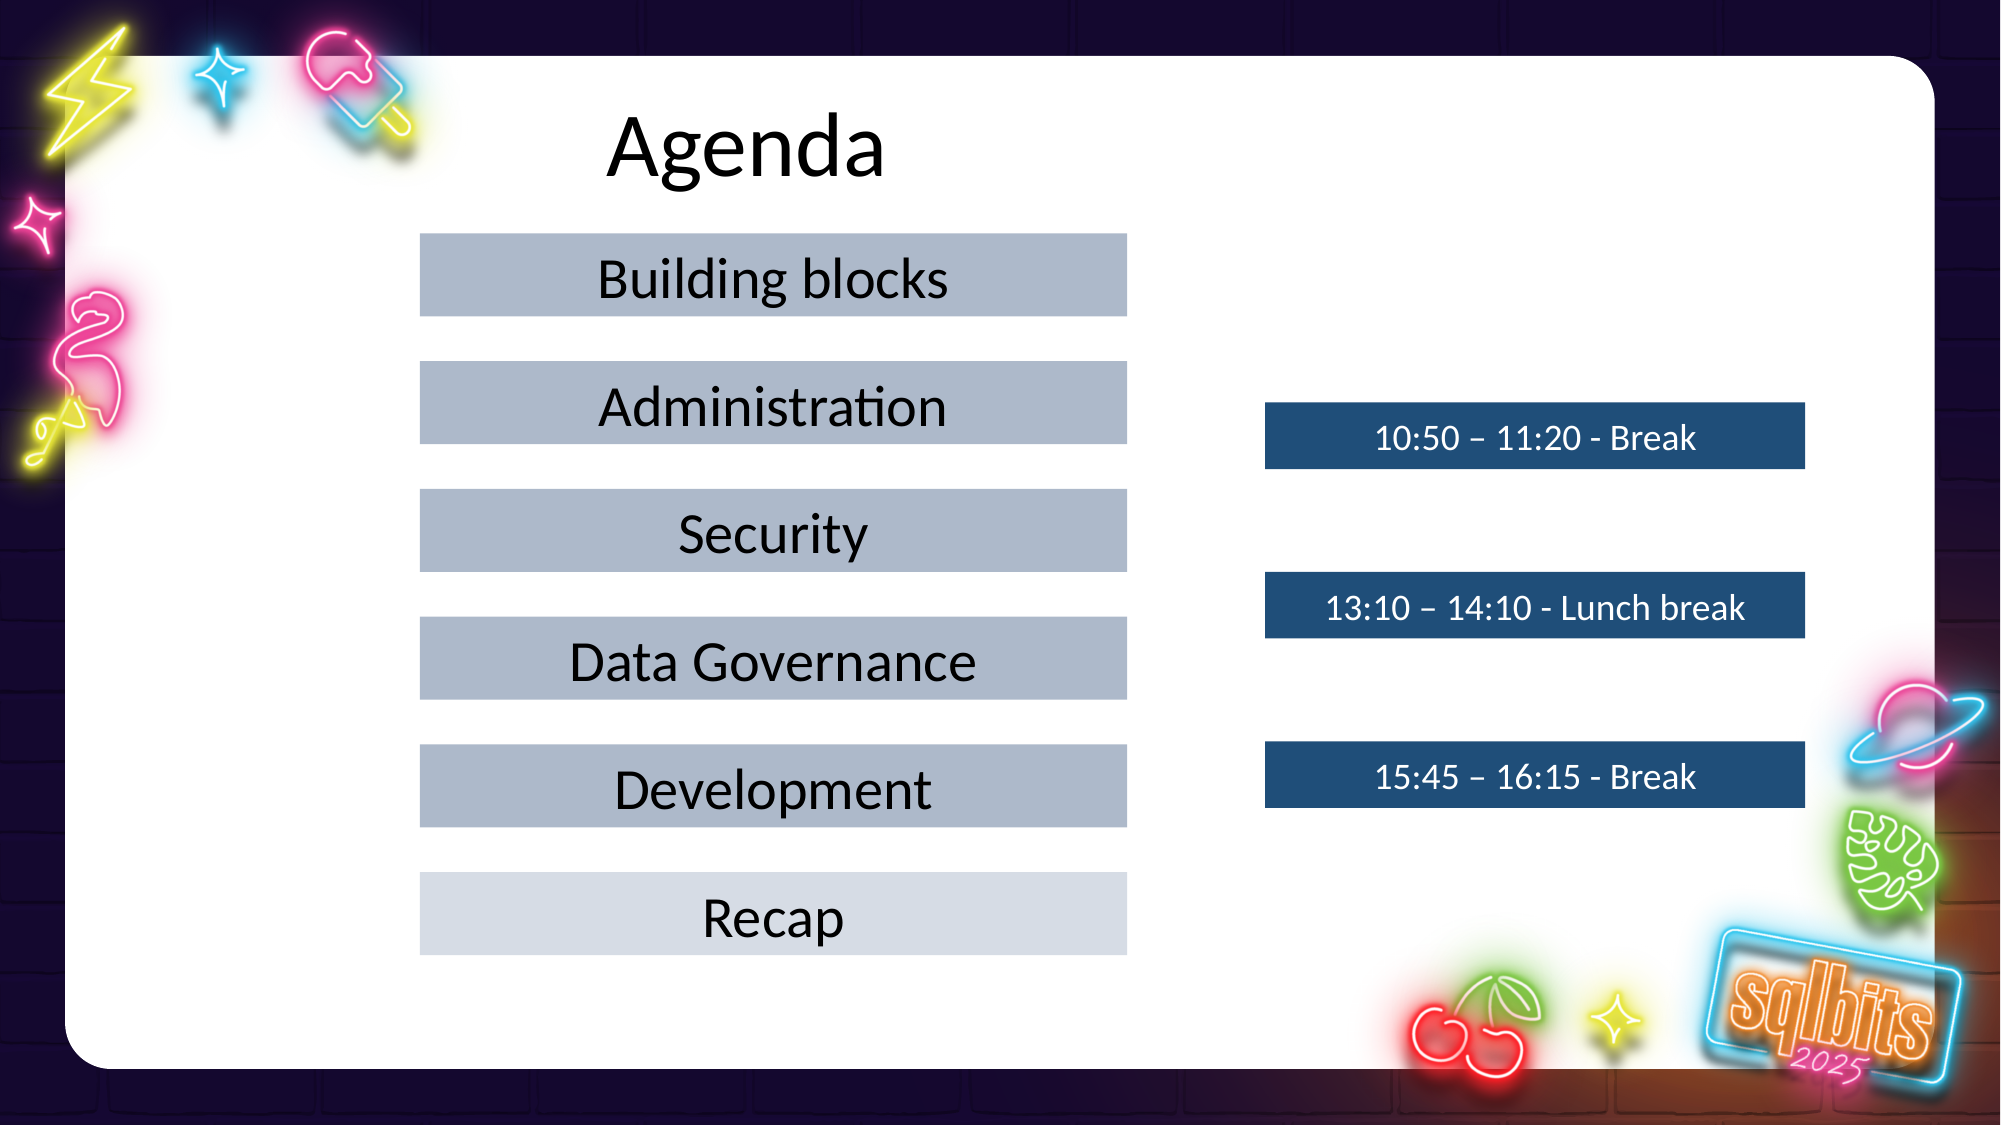

Agenda
Building blocks
Administration
10:50 – 11:20 - Break
Security
13:10 – 14:10 - Lunch break
Data Governance
15:45 – 16:15 - Break
Development
Recap